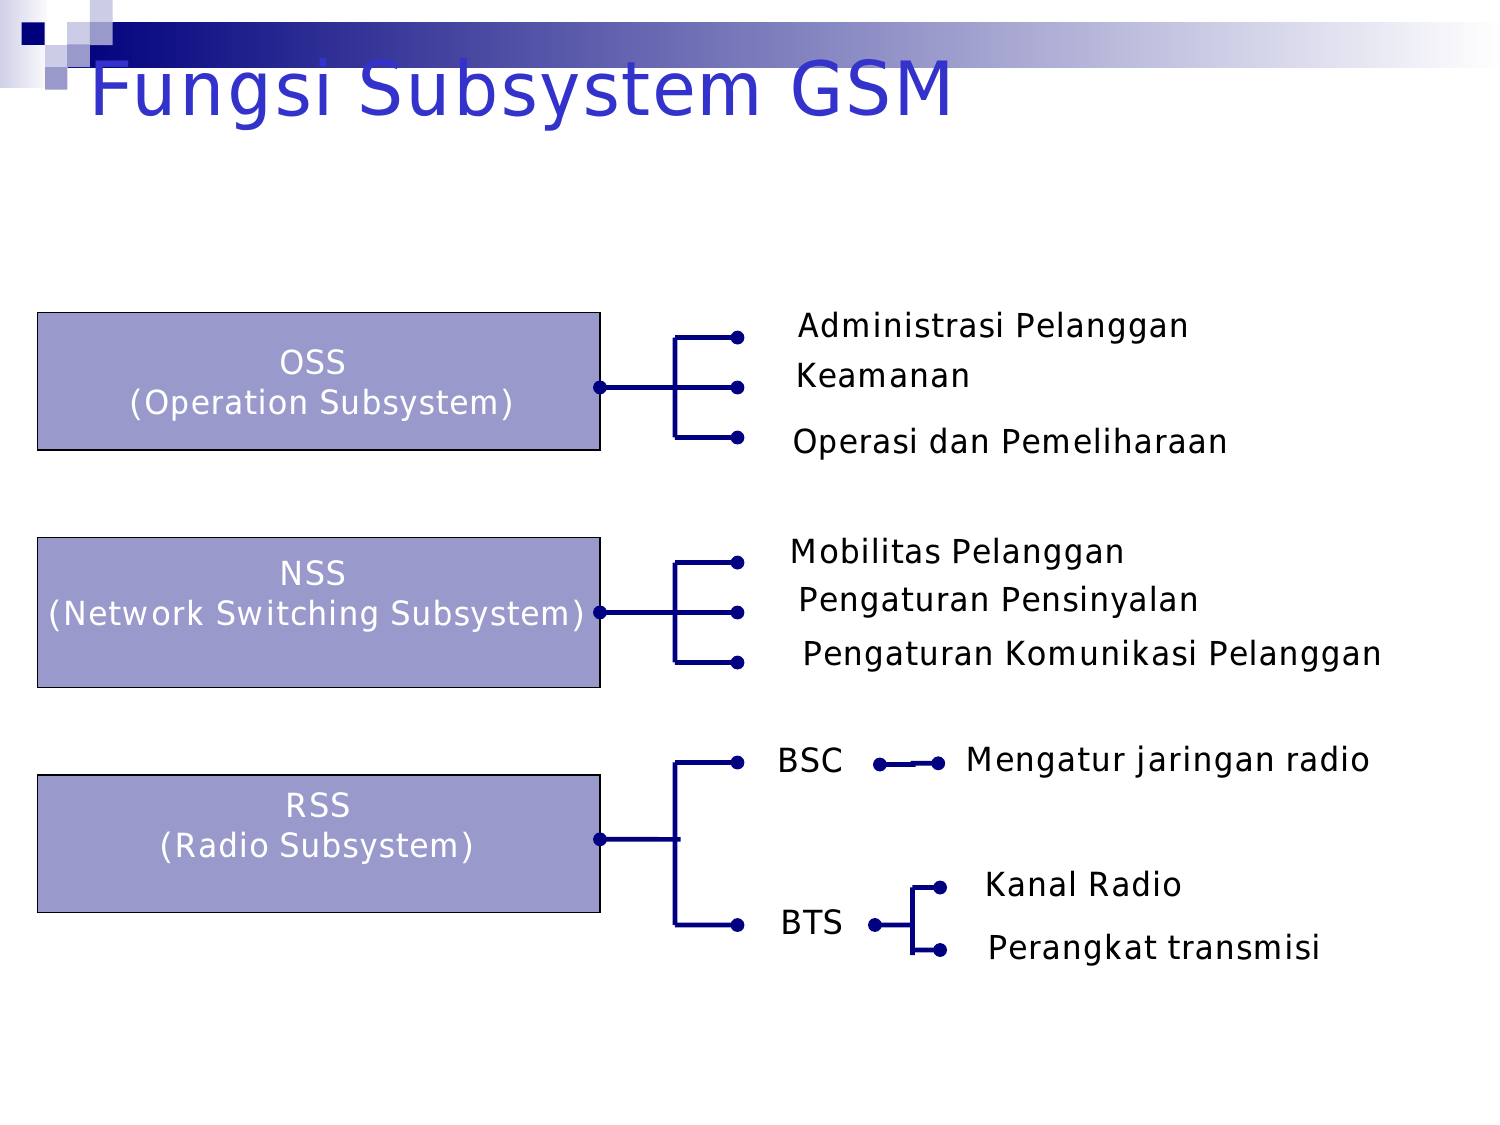

# Fungsi Subsystem GSM
        Administrasi Pelanggan

OSS
 (Operation Subsystem)

    Keamanan
        Operasi dan Pemeliharaan
NSS
(Network Switching Subsystem)

     Mobilitas Pelanggan

  Pengaturan Pensinyalan
         Pengaturan Komunikasi Pelanggan
Mengatur jaringan radio
BSC

RSS
(Radio Subsystem)

Kanal Radio

 BTS
  Perangkat transmisi